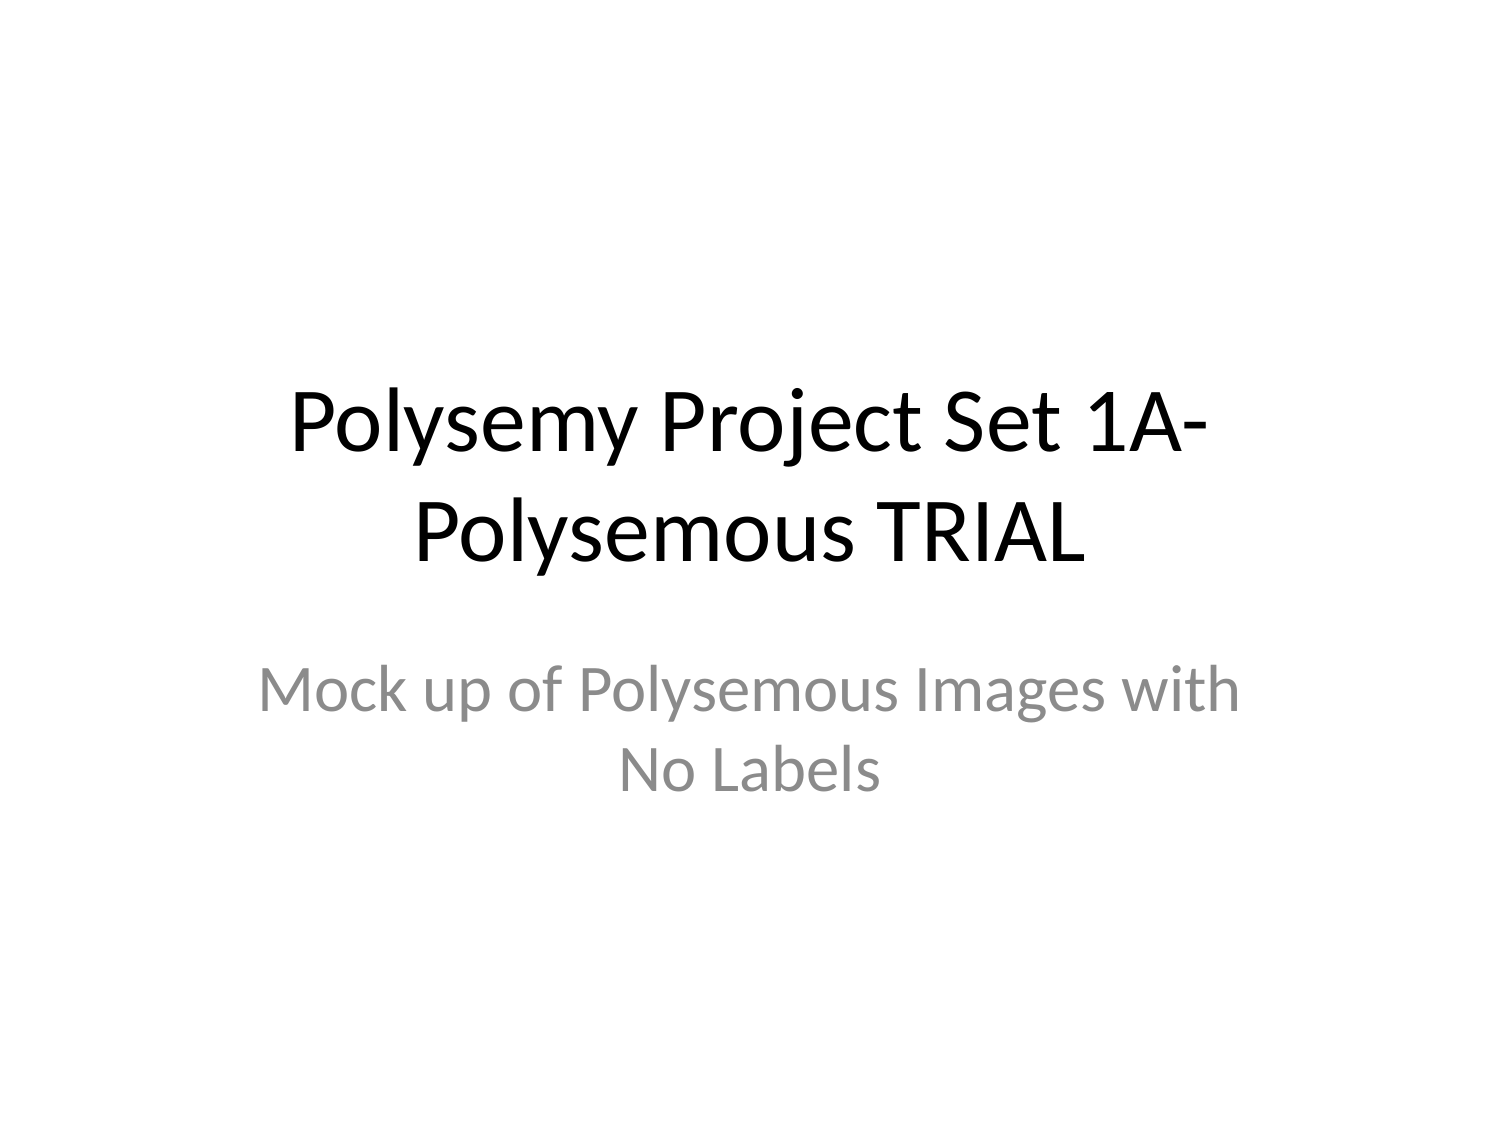

# Polysemy Project Set 1A-Polysemous TRIAL
Mock up of Polysemous Images with No Labels